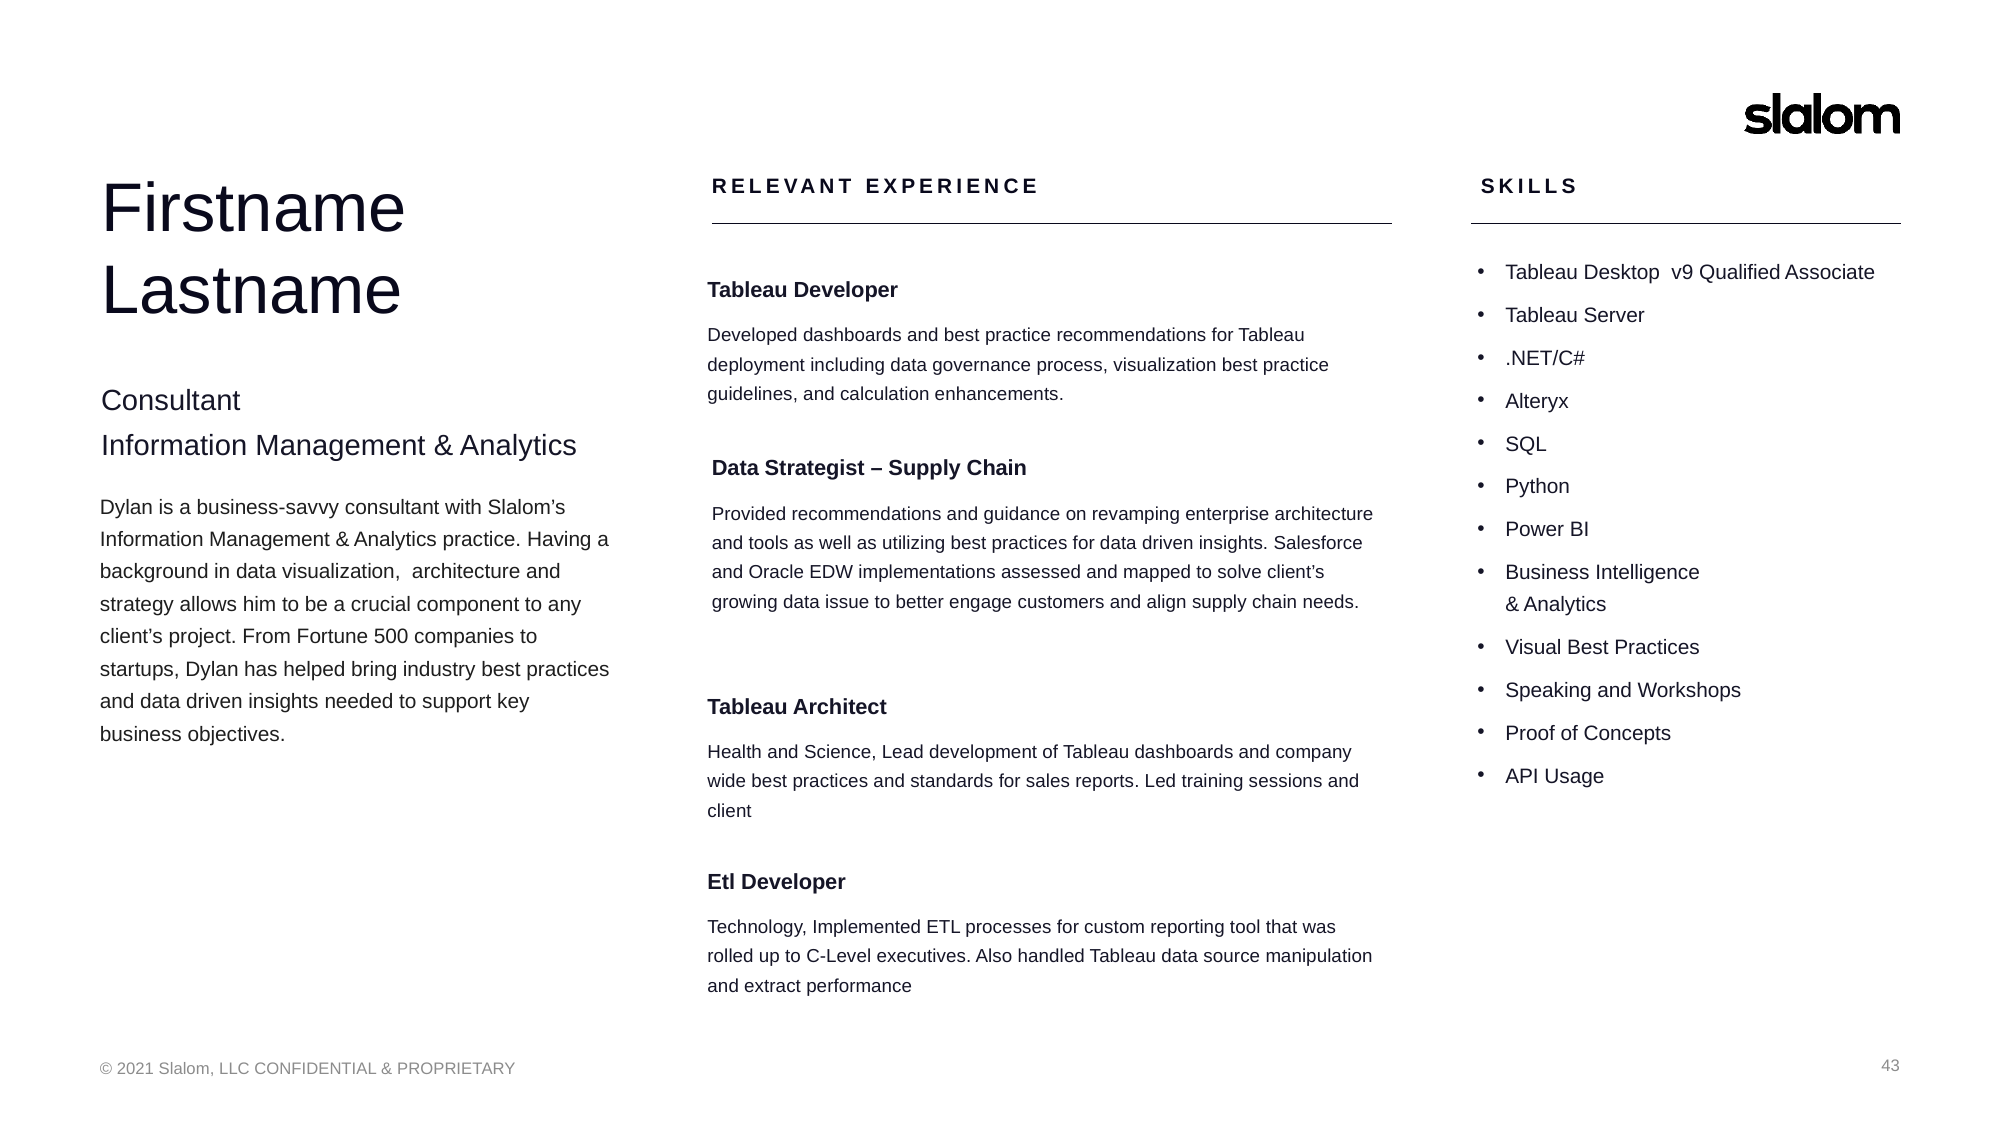

Firstname
Lastname
RELEVANT EXPERIENCE
SKILLS

Tableau Desktop  v9 Qualified Associate
Tableau Server
.NET/C#
Alteryx
SQL
Python
Power BI
Business Intelligence
& Analytics
Visual Best Practices
Speaking and Workshops
Proof of Concepts
API Usage
Tableau Developer
Developed dashboards and best practice recommendations for Tableau deployment including data governance process, visualization best practice guidelines, and calculation enhancements.
Consultant
Information Management & Analytics
Data Strategist – Supply Chain
Provided recommendations and guidance on revamping enterprise architecture and tools as well as utilizing best practices for data driven insights. Salesforce and Oracle EDW implementations assessed and mapped to solve client’s growing data issue to better engage customers and align supply chain needs.
Dylan is a business-savvy consultant with Slalom’s Information Management & Analytics practice. Having a background in data visualization,  architecture and strategy allows him to be a crucial component to any client’s project. From Fortune 500 companies to startups, Dylan has helped bring industry best practices and data driven insights needed to support key business objectives.
Tableau Architect
Health and Science, Lead development of Tableau dashboards and company wide best practices and standards for sales reports. Led training sessions and client
Etl Developer
Technology, Implemented ETL processes for custom reporting tool that was rolled up to C-Level executives. Also handled Tableau data source manipulation and extract performance
43
© 2021 Slalom, LLC CONFIDENTIAL & PROPRIETARY